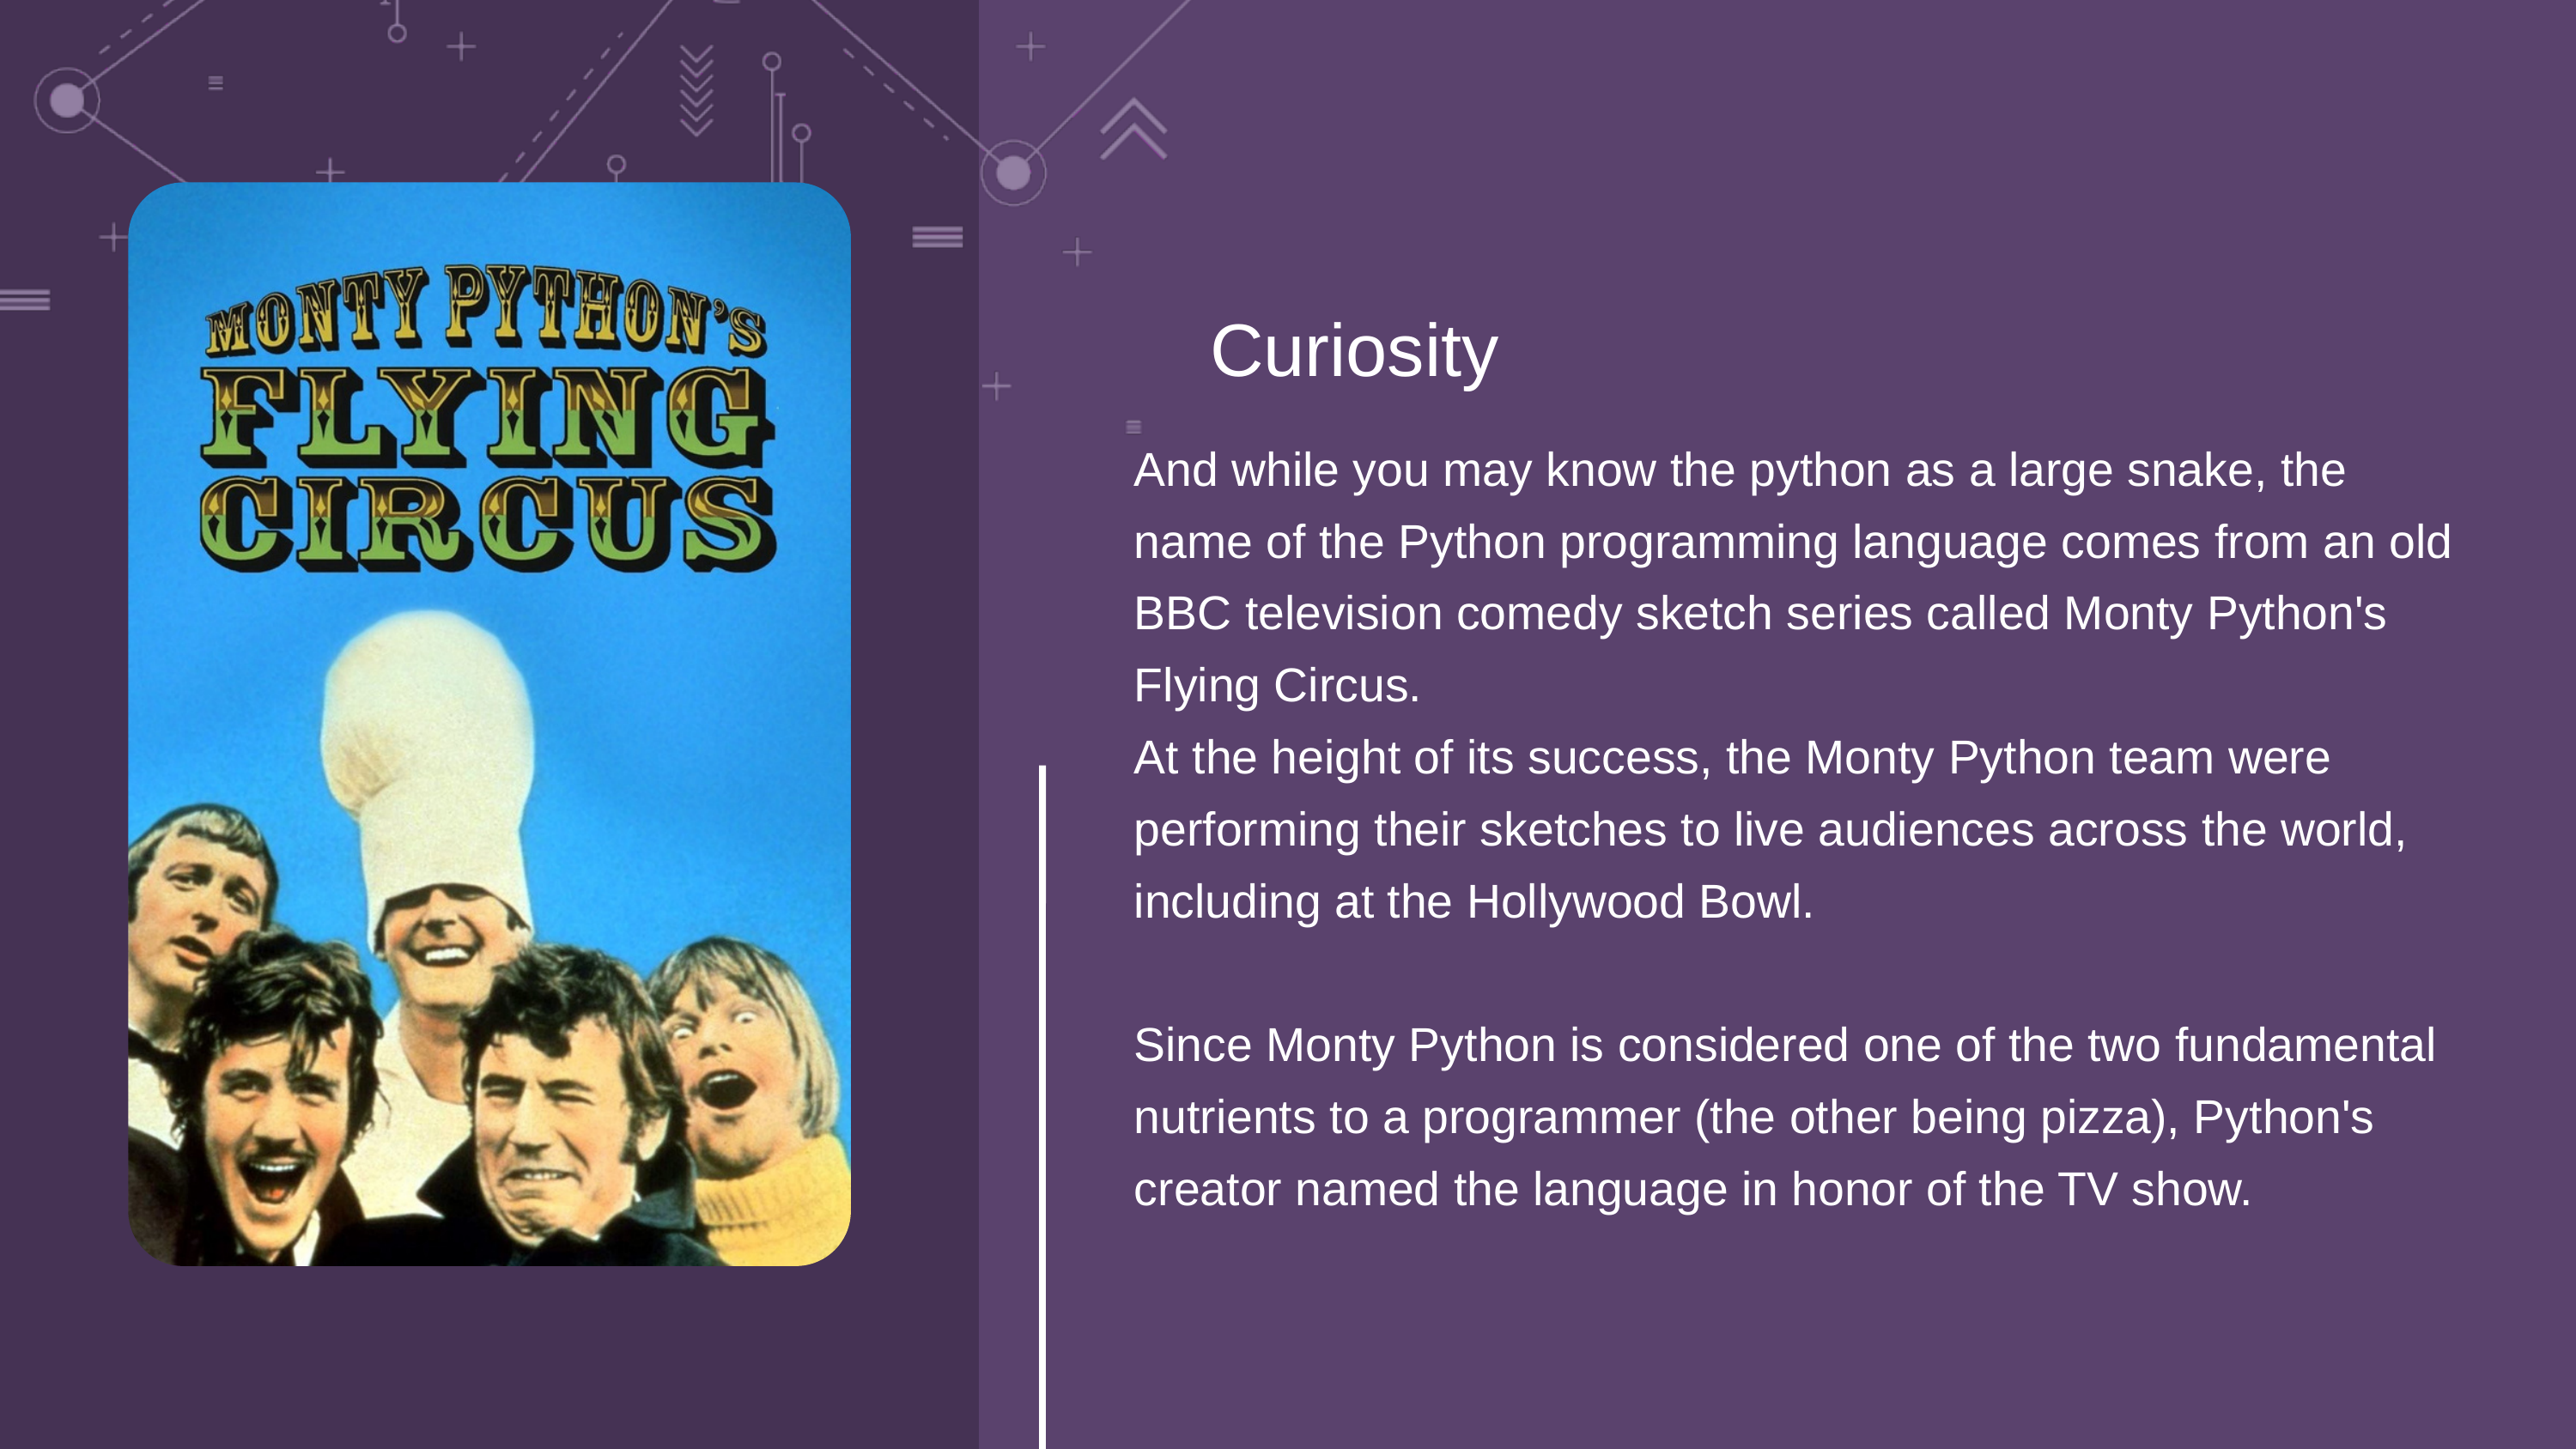

Curiosity
And while you may know the python as a large snake, the name of the Python programming language comes from an old BBC television comedy sketch series called Monty Python's Flying Circus.
At the height of its success, the Monty Python team were performing their sketches to live audiences across the world, including at the Hollywood Bowl.

Since Monty Python is considered one of the two fundamental nutrients to a programmer (the other being pizza), Python's creator named the language in honor of the TV show.